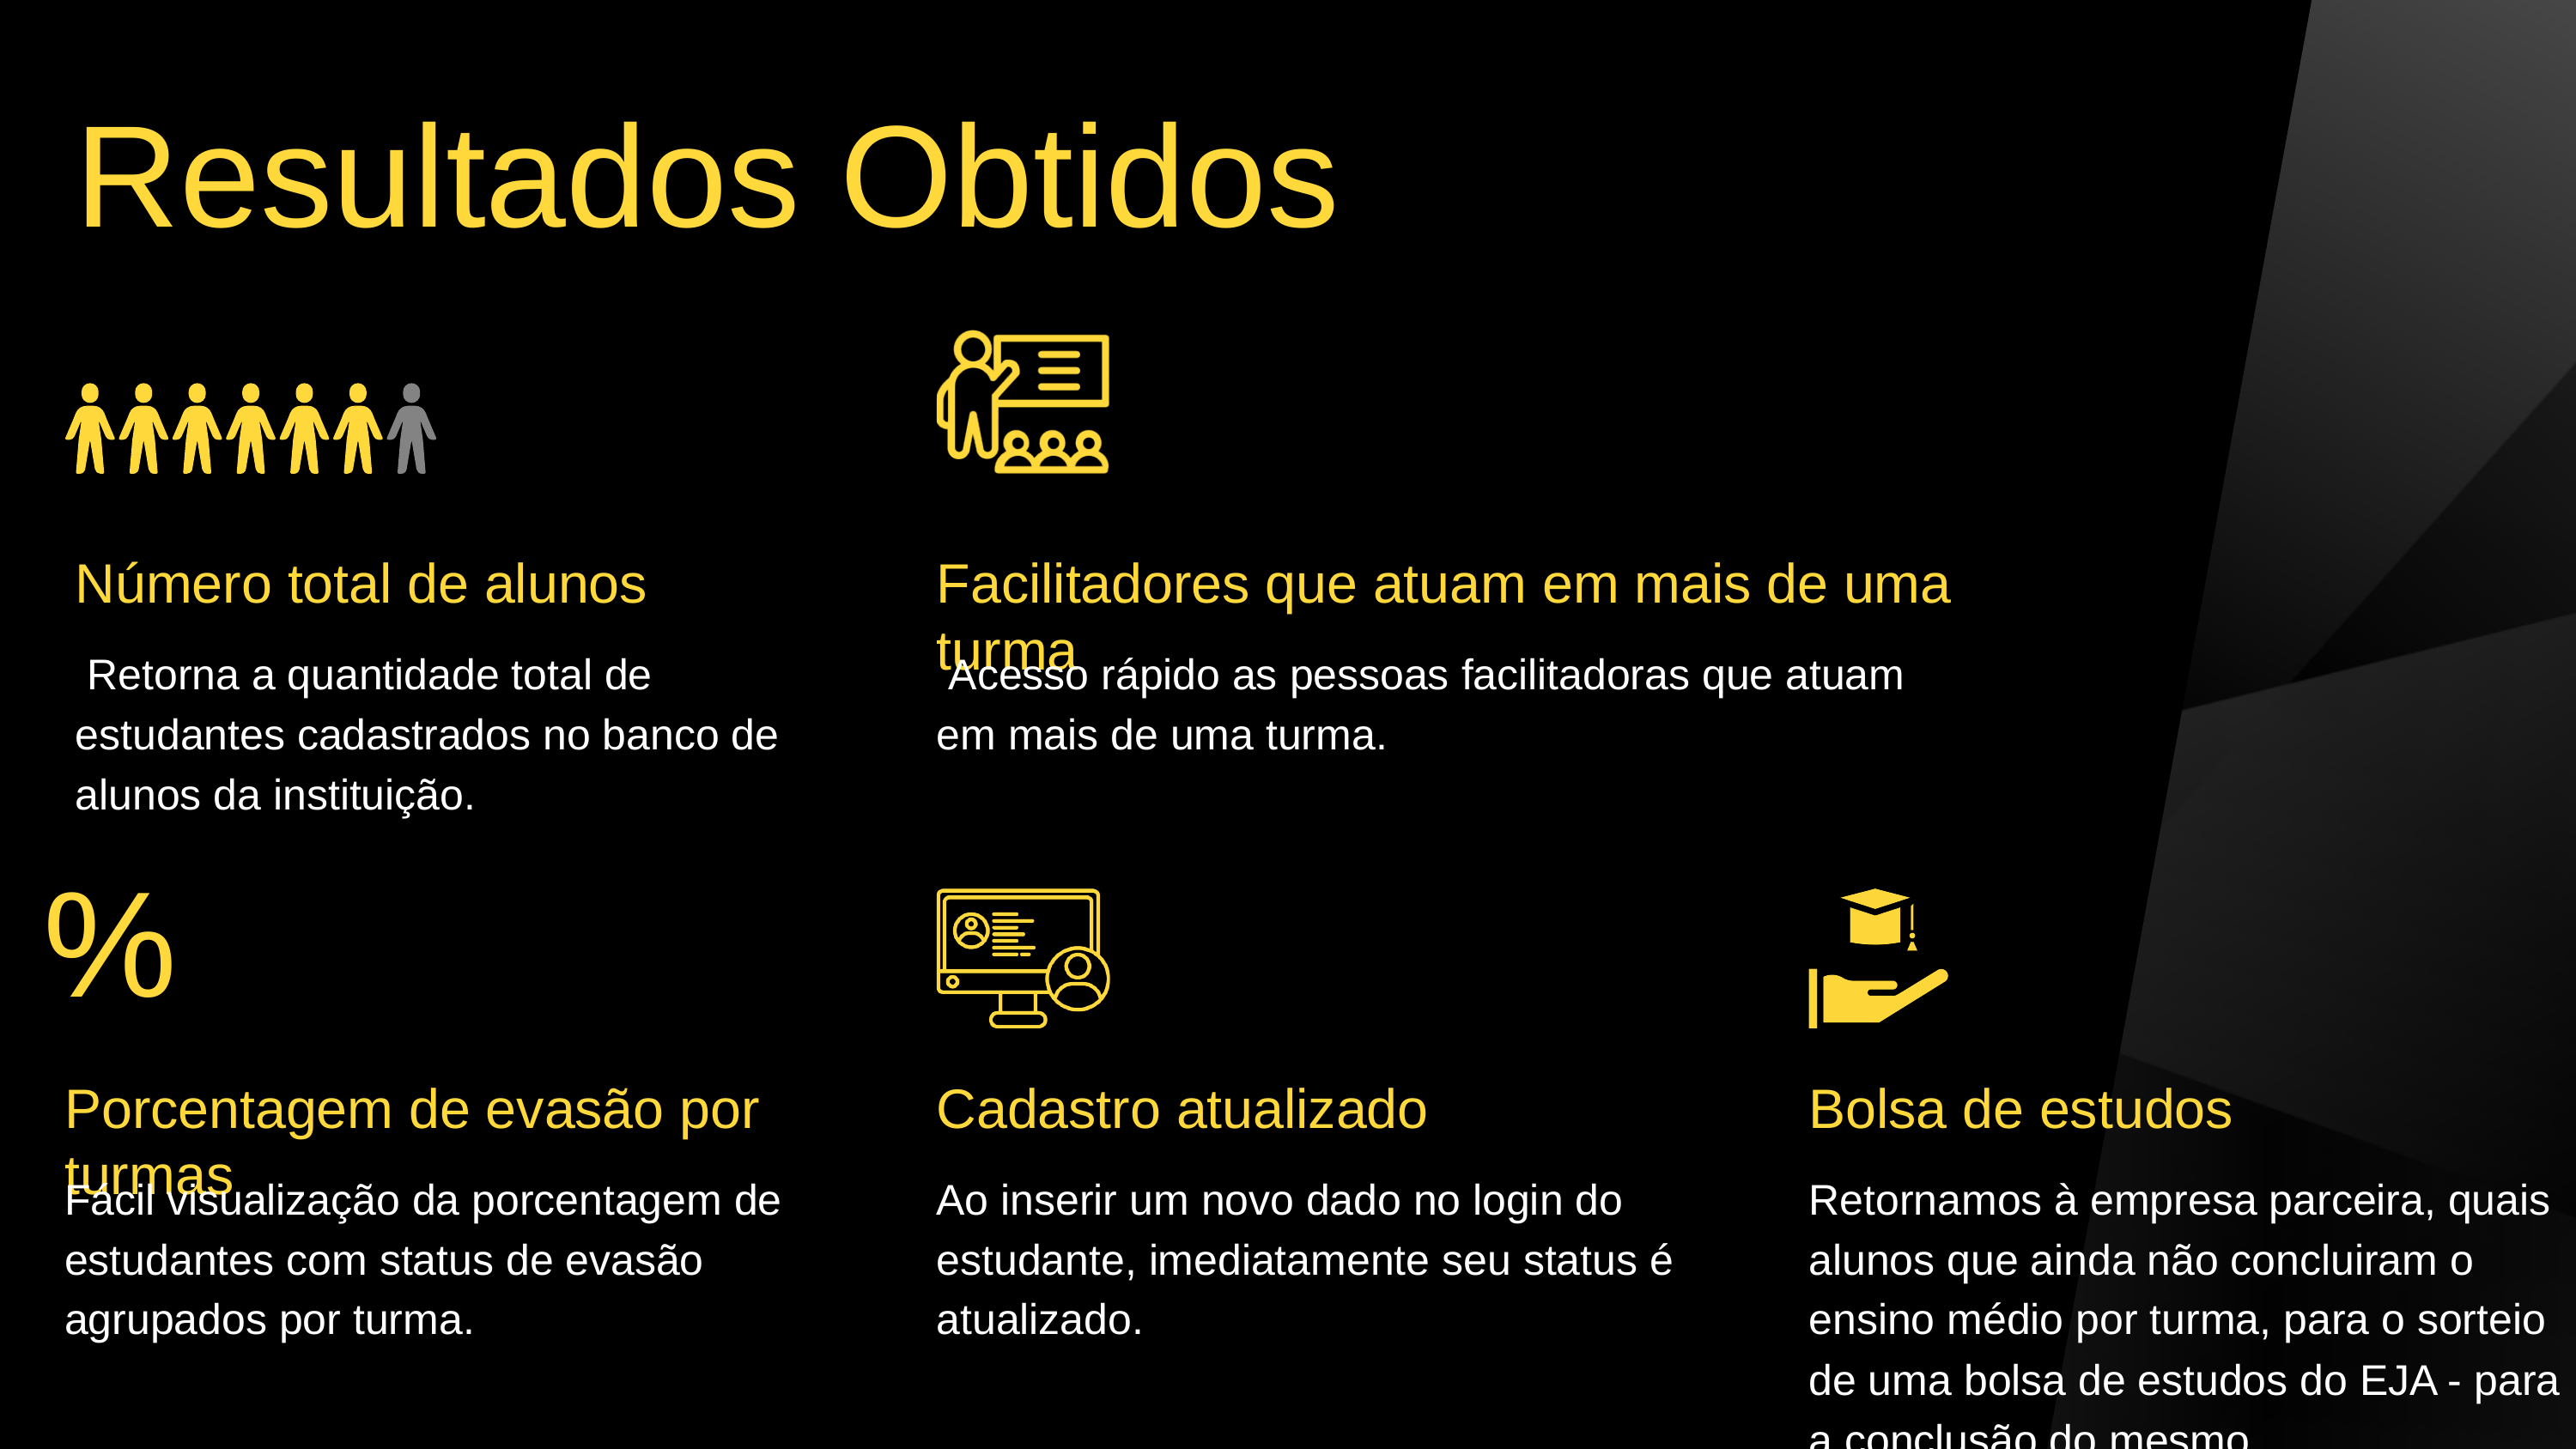

Resultados Obtidos

Número total de alunos
 Retorna a quantidade total de estudantes cadastrados no banco de alunos da instituição.
Facilitadores que atuam em mais de uma turma
 Acesso rápido as pessoas facilitadoras que atuam em mais de uma turma.
%

Porcentagem de evasão por turmas
Fácil visualização da porcentagem de estudantes com status de evasão agrupados por turma.
Cadastro atualizado
Ao inserir um novo dado no login do estudante, imediatamente seu status é atualizado.
Bolsa de estudos
Retornamos à empresa parceira, quais alunos que ainda não concluiram o ensino médio por turma, para o sorteio de uma bolsa de estudos do EJA - para a conclusão do mesmo.